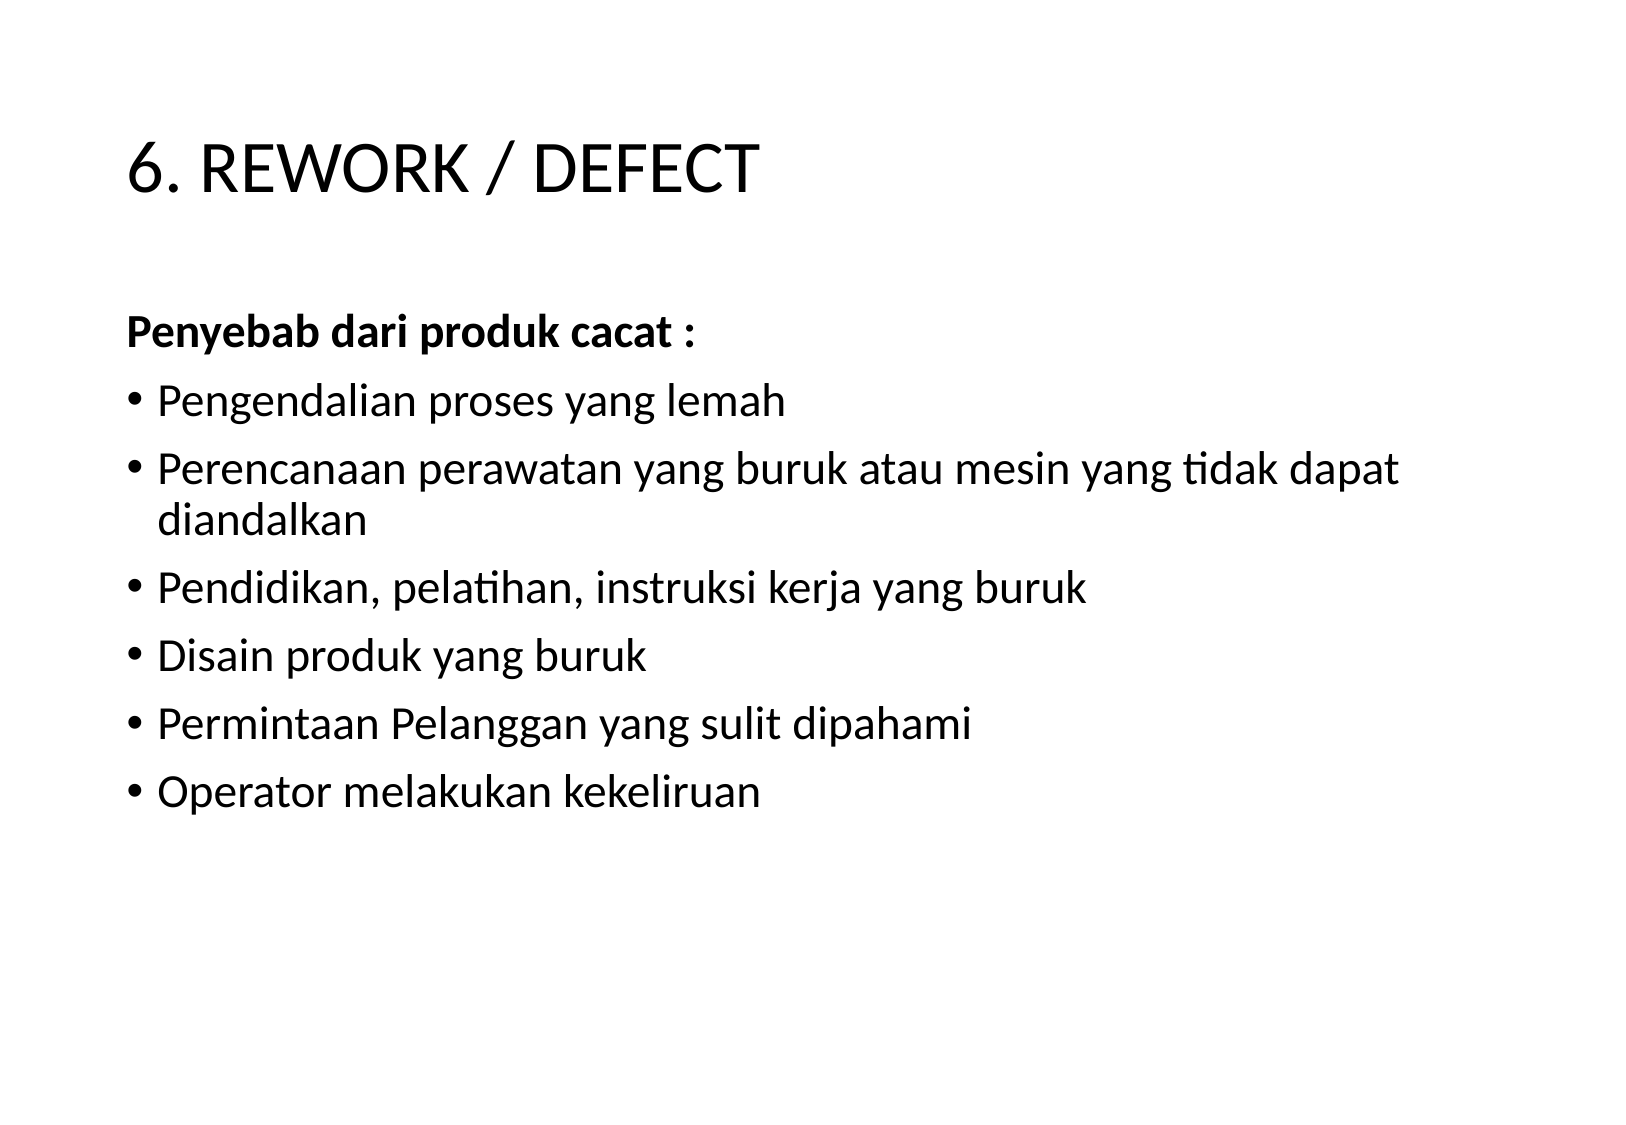

# 6. REWORK / DEFECT
Penyebab dari produk cacat :
Pengendalian proses yang lemah
Perencanaan perawatan yang buruk atau mesin yang tidak dapat diandalkan
Pendidikan, pelatihan, instruksi kerja yang buruk
Disain produk yang buruk
Permintaan Pelanggan yang sulit dipahami
Operator melakukan kekeliruan